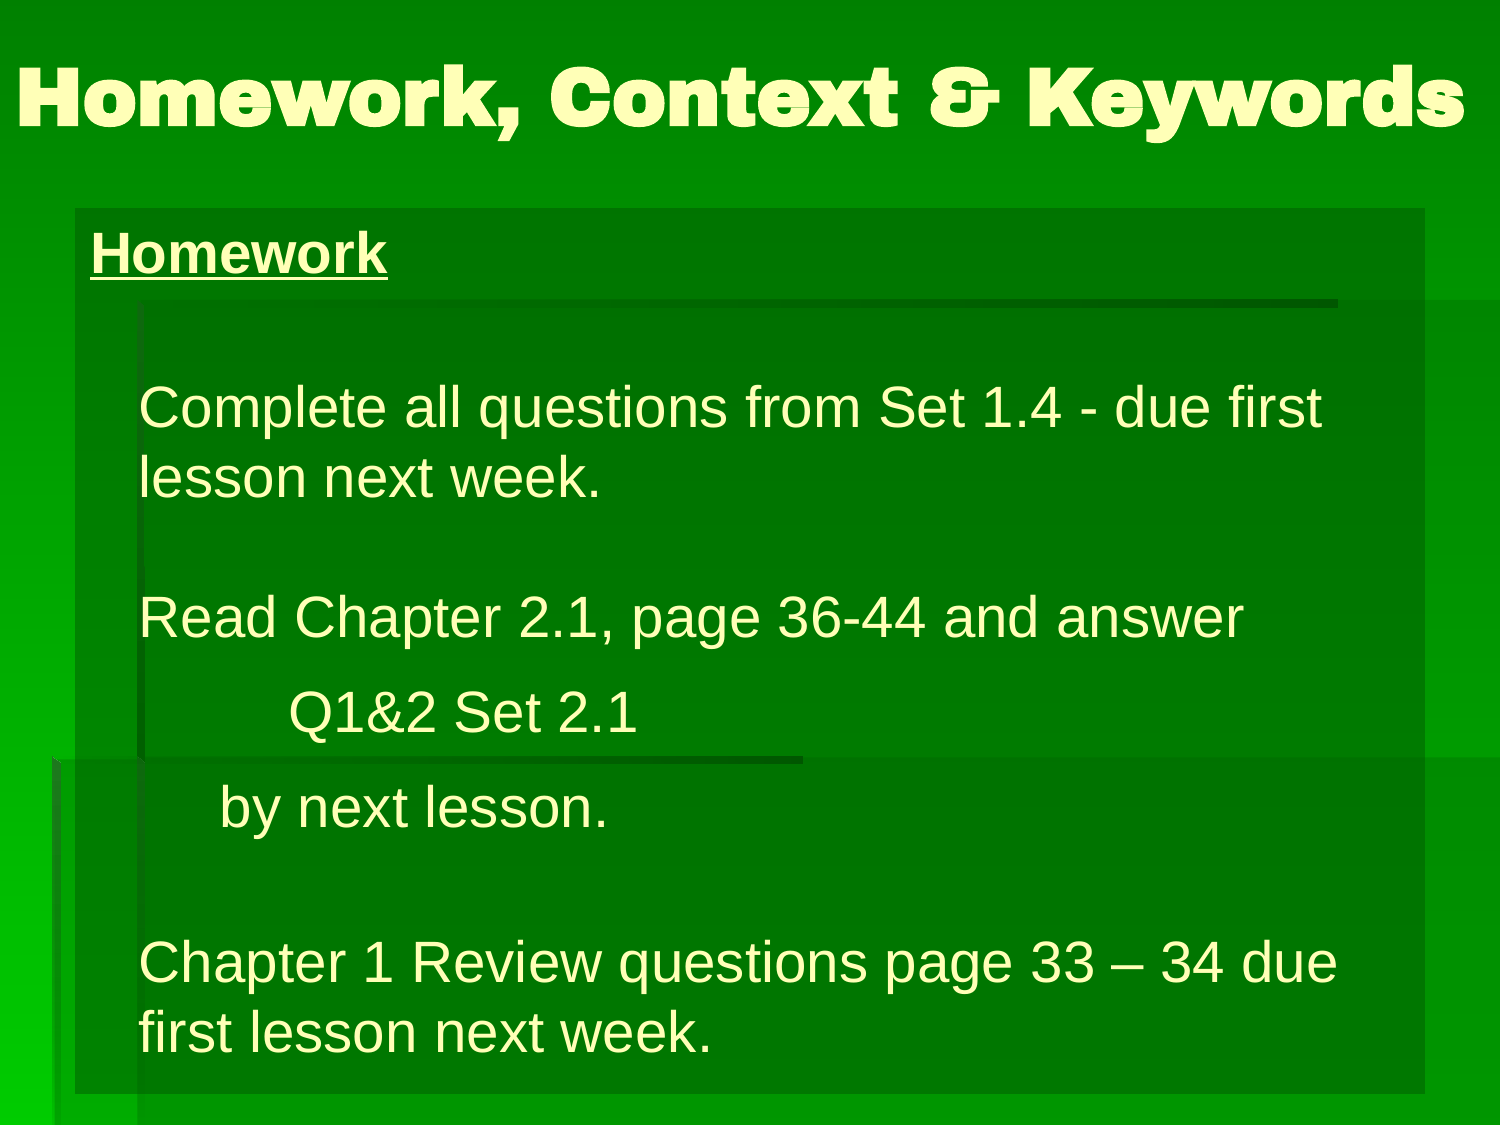

# Homework, Context & Keywords
Homework

Complete all questions from Set 1.4 - due first lesson next week.

Read Chapter 2.1, page 36-44 and answer
	Q1&2 Set 2.1
     by next lesson.

Chapter 1 Review questions page 33 – 34 due first lesson next week.